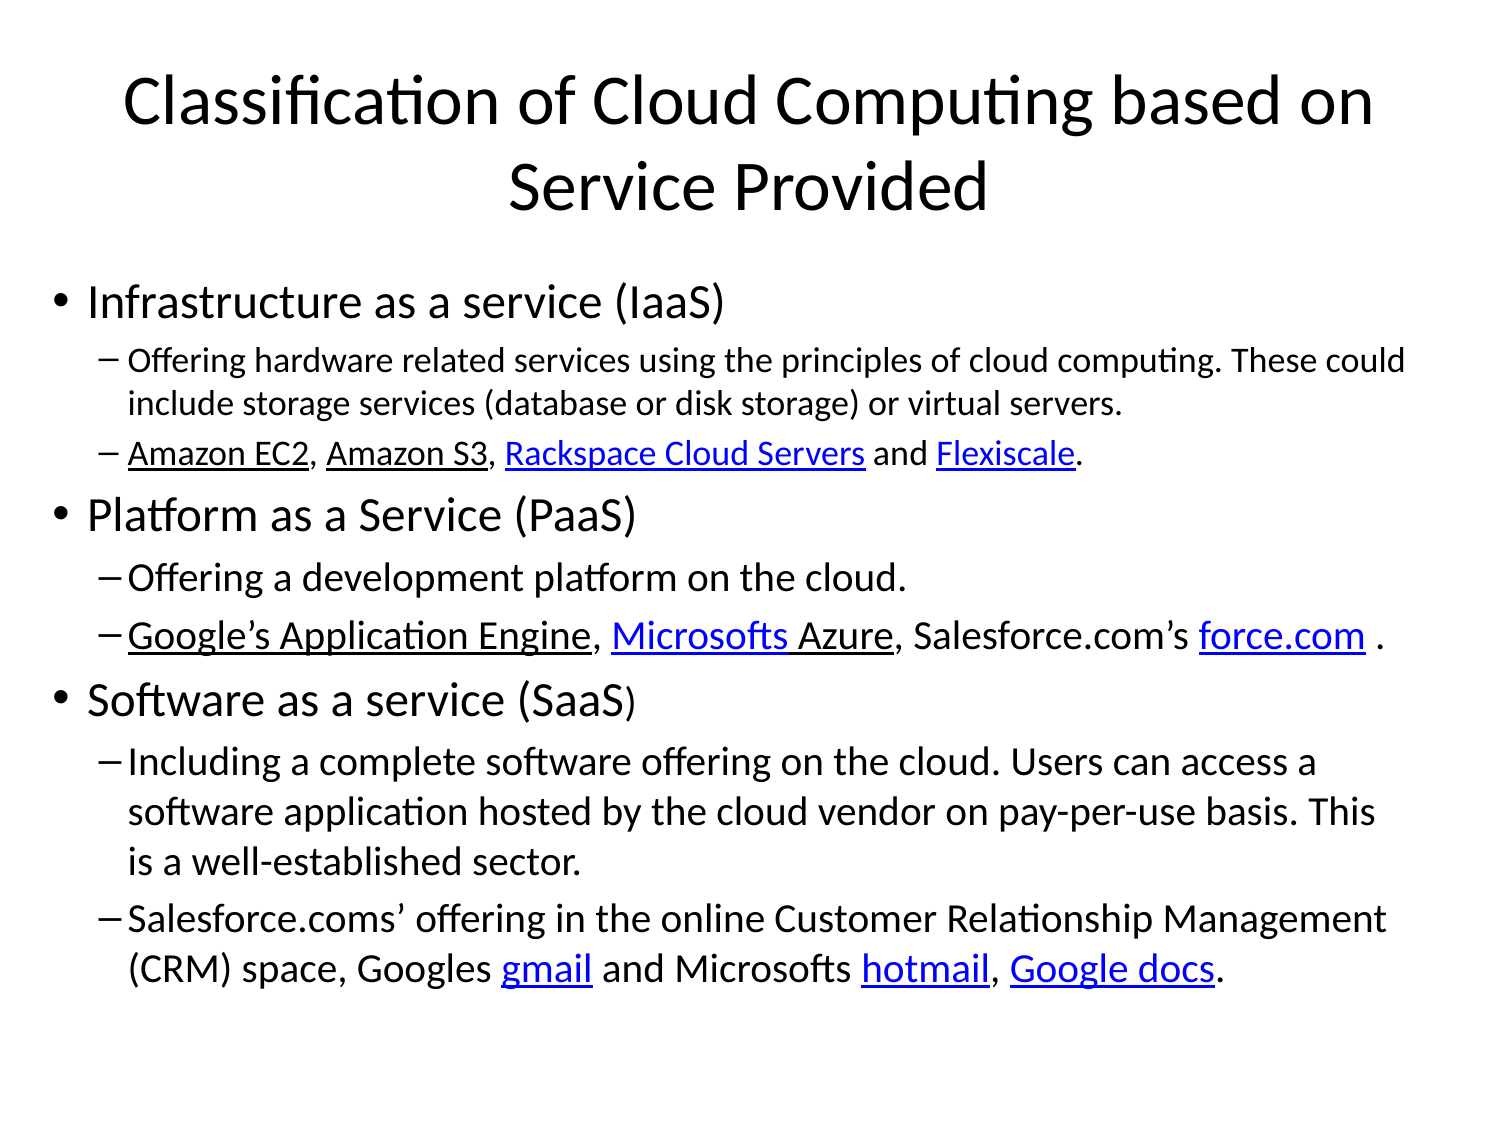

Classification of Cloud Computing based on Service Provided
Infrastructure as a service (IaaS)
Offering hardware related services using the principles of cloud computing. These could include storage services (database or disk storage) or virtual servers.
Amazon EC2, Amazon S3, Rackspace Cloud Servers and Flexiscale.
Platform as a Service (PaaS)
Offering a development platform on the cloud.
Google’s Application Engine, Microsofts Azure, Salesforce.com’s force.com .
Software as a service (SaaS)
Including a complete software offering on the cloud. Users can access a software application hosted by the cloud vendor on pay-per-use basis. This is a well-established sector.
Salesforce.coms’ offering in the online Customer Relationship Management (CRM) space, Googles gmail and Microsofts hotmail, Google docs.